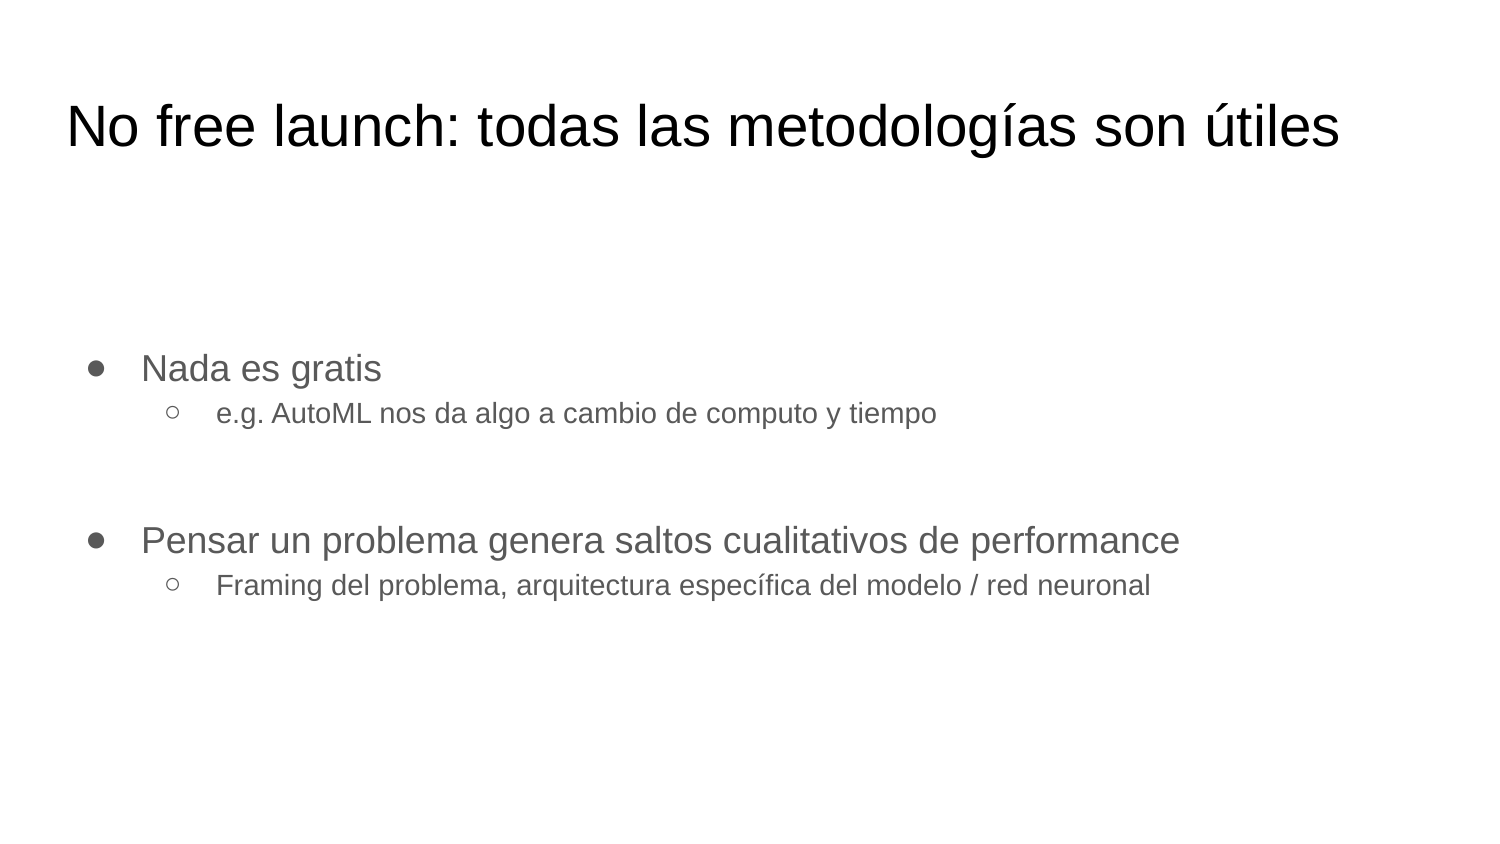

# No free launch: todas las metodologías son útiles
Nada es gratis
e.g. AutoML nos da algo a cambio de computo y tiempo
Pensar un problema genera saltos cualitativos de performance
Framing del problema, arquitectura específica del modelo / red neuronal